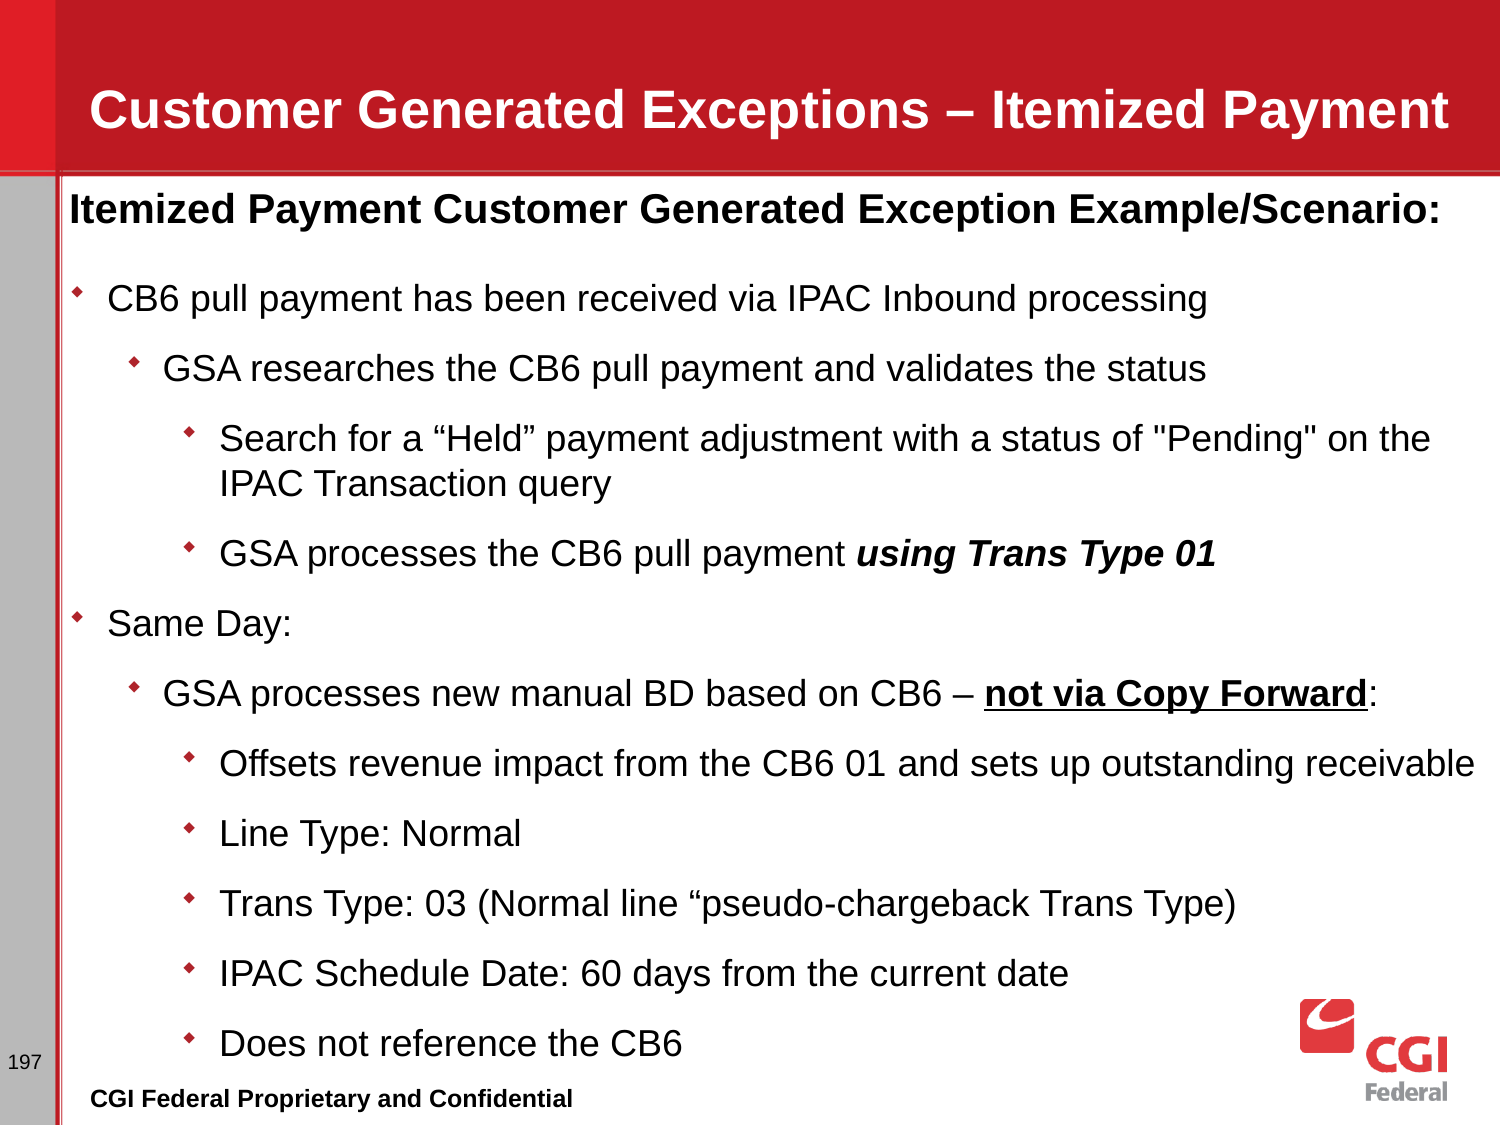

# Customer Generated Exceptions – Itemized Payment
Itemized Payment Customer Generated Exception Example/Scenario:

CB6 pull payment has been received via IPAC Inbound processing
GSA researches the CB6 pull payment and validates the status
Search for a “Held” payment adjustment with a status of "Pending" on the IPAC Transaction query
GSA processes the CB6 pull payment using Trans Type 01
Same Day:
GSA processes new manual BD based on CB6 – not via Copy Forward:
Offsets revenue impact from the CB6 01 and sets up outstanding receivable
Line Type: Normal
Trans Type: 03 (Normal line “pseudo-chargeback Trans Type)
IPAC Schedule Date: 60 days from the current date
Does not reference the CB6

197
CGI Federal Proprietary and Confidential